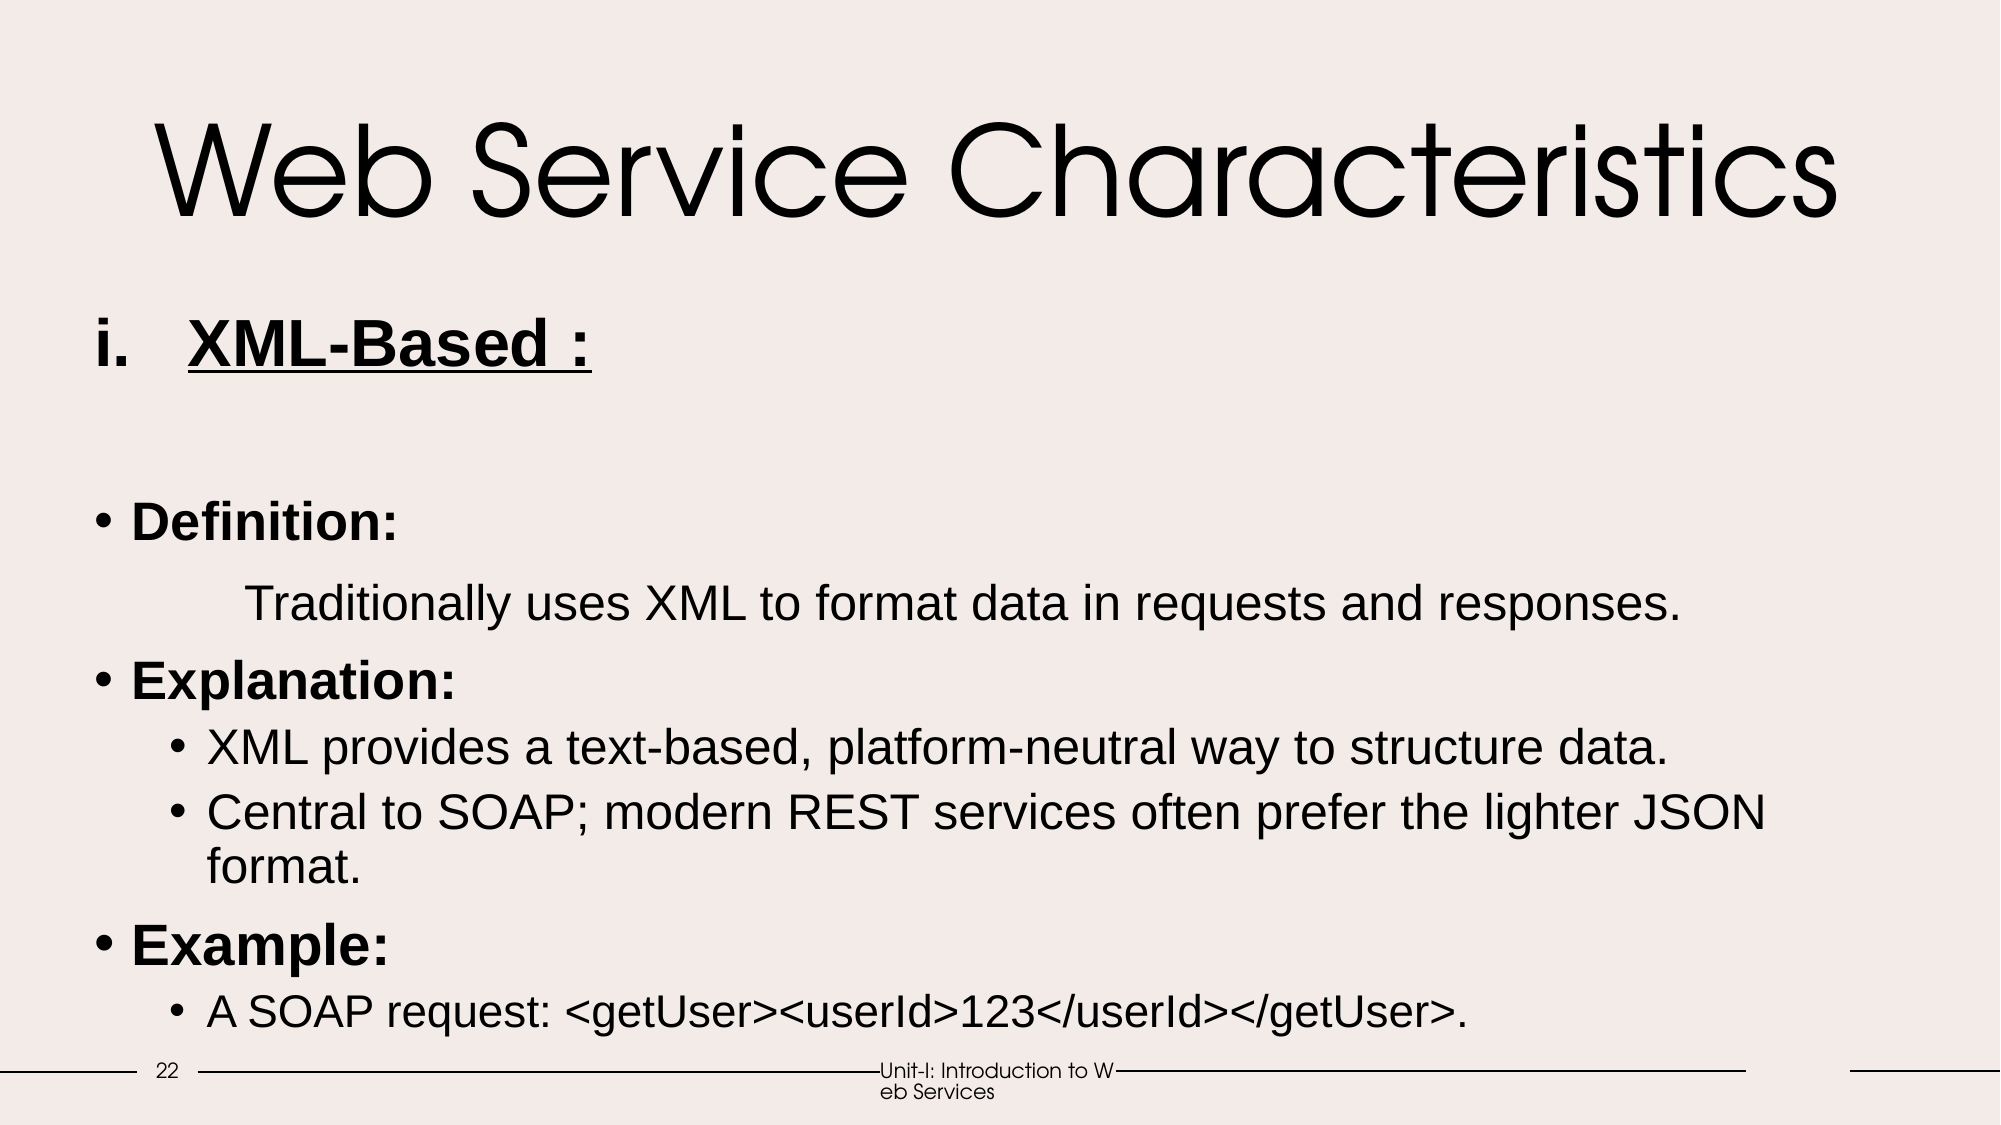

# Web Service Characteristics
XML-Based :

Definition:
	Traditionally uses XML to format data in requests and responses.
Explanation:
XML provides a text-based, platform-neutral way to structure data.
Central to SOAP; modern REST services often prefer the lighter JSON format.
Example:
A SOAP request: <getUser><userId>123</userId></getUser>.
22
Unit-I: Introduction to Web Services